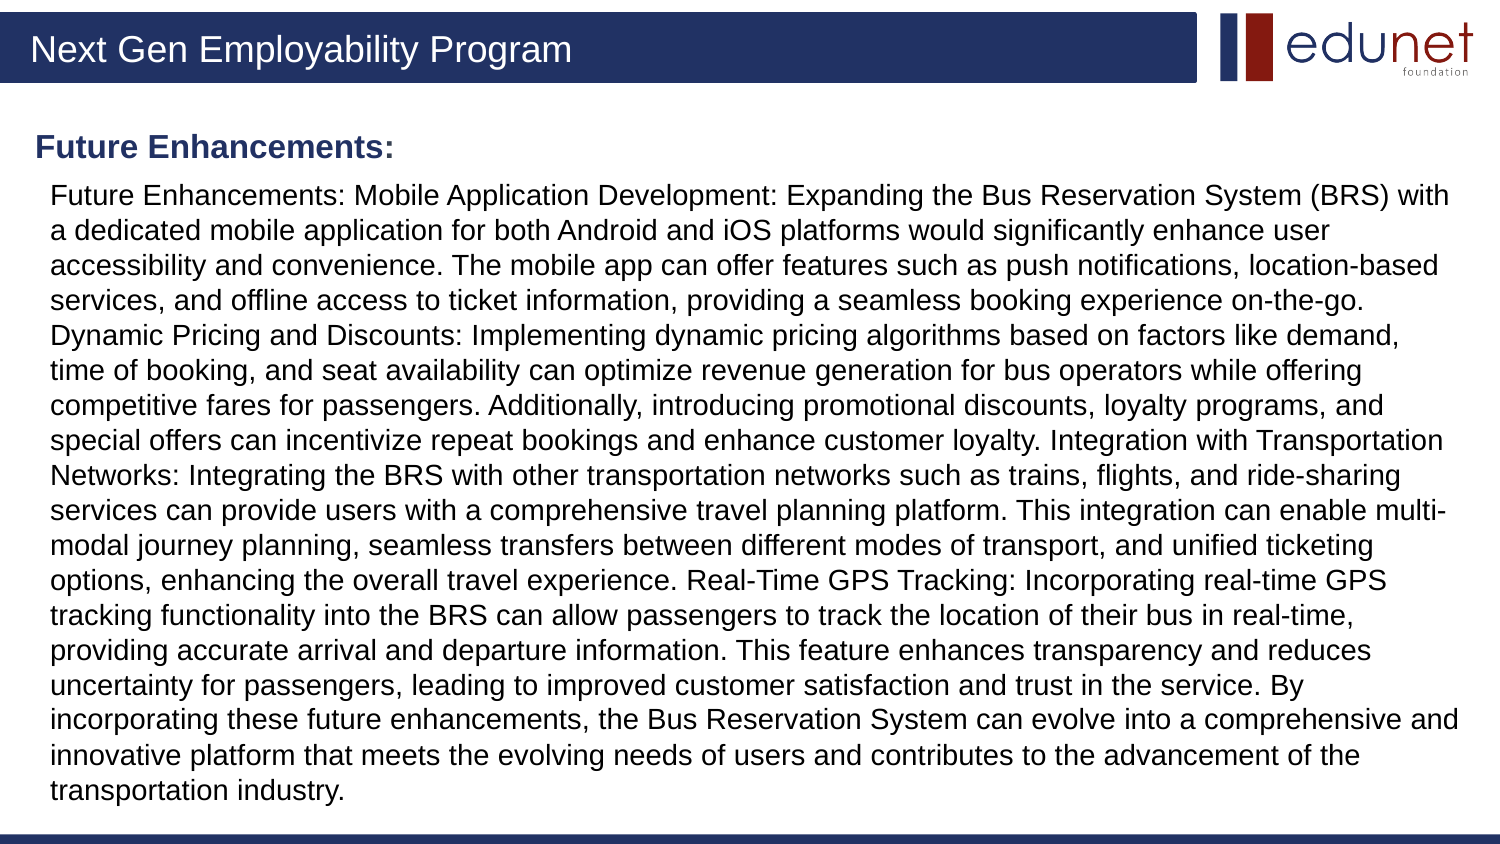

# Future Enhancements:
Future Enhancements: Mobile Application Development: Expanding the Bus Reservation System (BRS) with a dedicated mobile application for both Android and iOS platforms would significantly enhance user accessibility and convenience. The mobile app can offer features such as push notifications, location-based services, and offline access to ticket information, providing a seamless booking experience on-the-go. Dynamic Pricing and Discounts: Implementing dynamic pricing algorithms based on factors like demand, time of booking, and seat availability can optimize revenue generation for bus operators while offering competitive fares for passengers. Additionally, introducing promotional discounts, loyalty programs, and special offers can incentivize repeat bookings and enhance customer loyalty. Integration with Transportation Networks: Integrating the BRS with other transportation networks such as trains, flights, and ride-sharing services can provide users with a comprehensive travel planning platform. This integration can enable multi-modal journey planning, seamless transfers between different modes of transport, and unified ticketing options, enhancing the overall travel experience. Real-Time GPS Tracking: Incorporating real-time GPS tracking functionality into the BRS can allow passengers to track the location of their bus in real-time, providing accurate arrival and departure information. This feature enhances transparency and reduces uncertainty for passengers, leading to improved customer satisfaction and trust in the service. By incorporating these future enhancements, the Bus Reservation System can evolve into a comprehensive and innovative platform that meets the evolving needs of users and contributes to the advancement of the transportation industry.